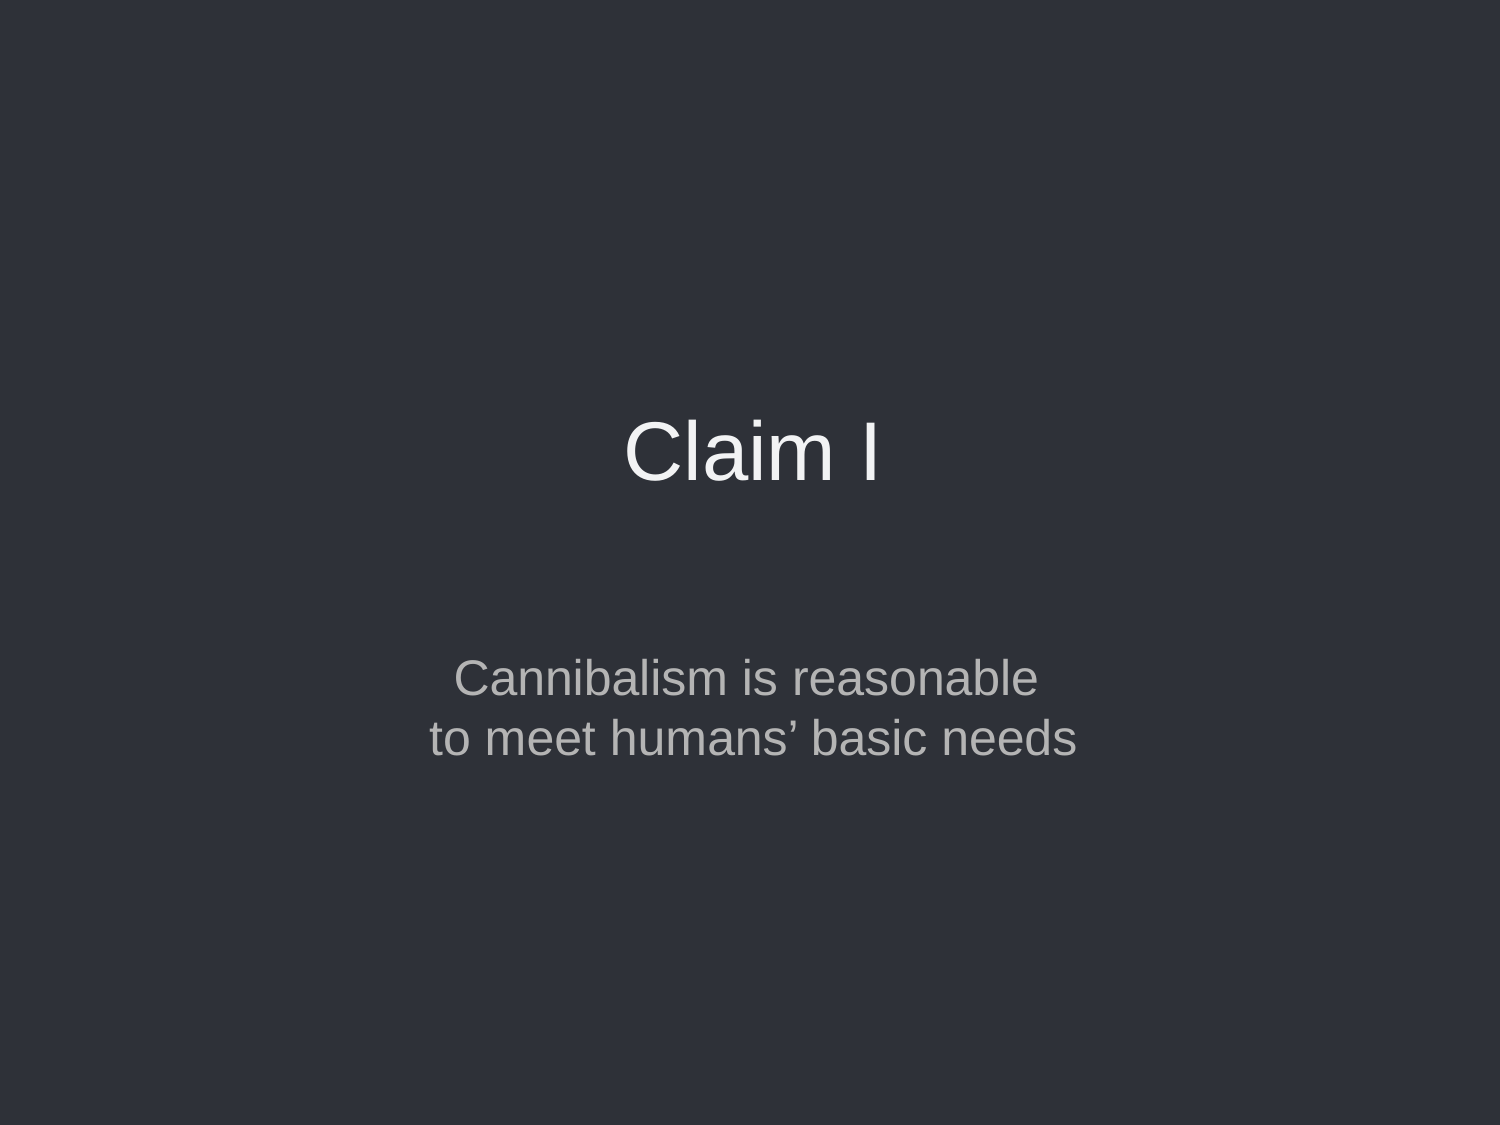

Claim I
Cannibalism is reasonable
to meet humans’ basic needs